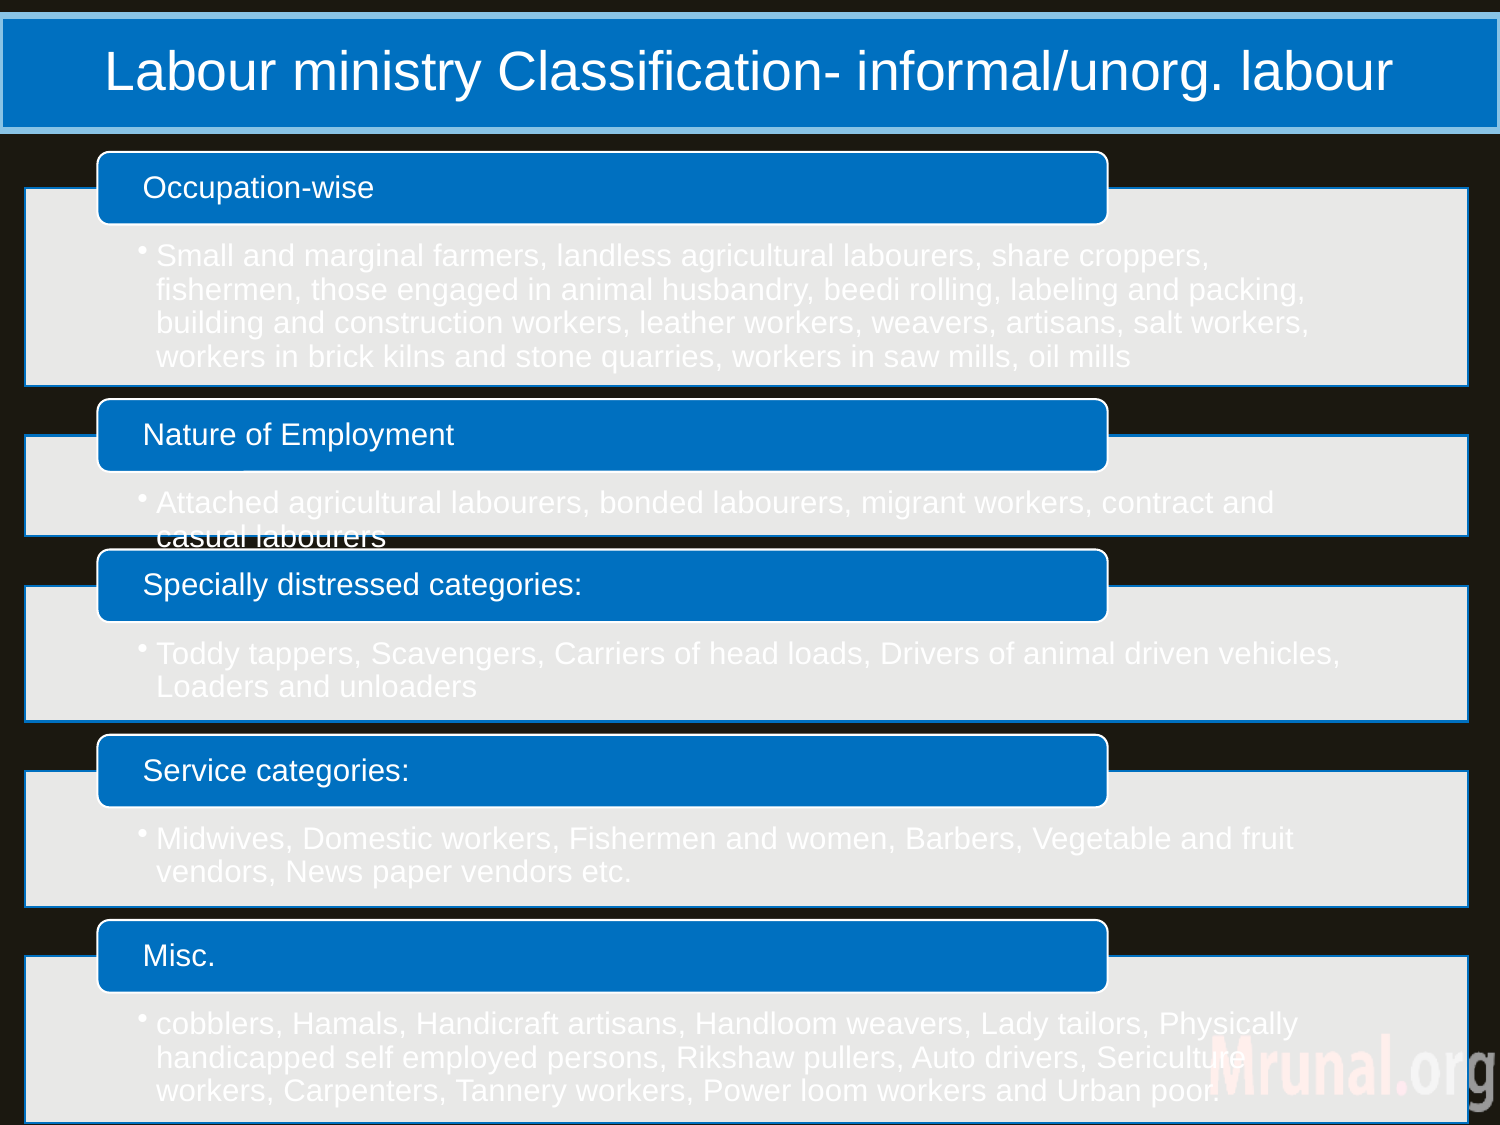

# Labour ministry Classification- informal/unorg. labour
Small and marginal farmers, landless agricultural labourers, share croppers, fishermen, those engaged in animal husbandry, beedi rolling, labeling and packing, building and construction workers, leather workers, weavers, artisans, salt workers,  workers in brick kilns and stone quarries, workers in saw mills, oil mills
Occupation-wise
Attached agricultural labourers, bonded labourers, migrant workers, contract and casual labourers
Nature of Employment
Toddy tappers, Scavengers, Carriers of head loads, Drivers of animal driven vehicles, Loaders and unloaders
Specially distressed categories:
Midwives, Domestic workers, Fishermen and women, Barbers, Vegetable and fruit vendors, News paper vendors etc.
Service categories:
cobblers, Hamals, Handicraft artisans, Handloom weavers, Lady tailors, Physically handicapped self employed persons, Rikshaw pullers, Auto drivers, Sericulture workers, Carpenters, Tannery workers, Power loom workers and Urban poor.
Misc.